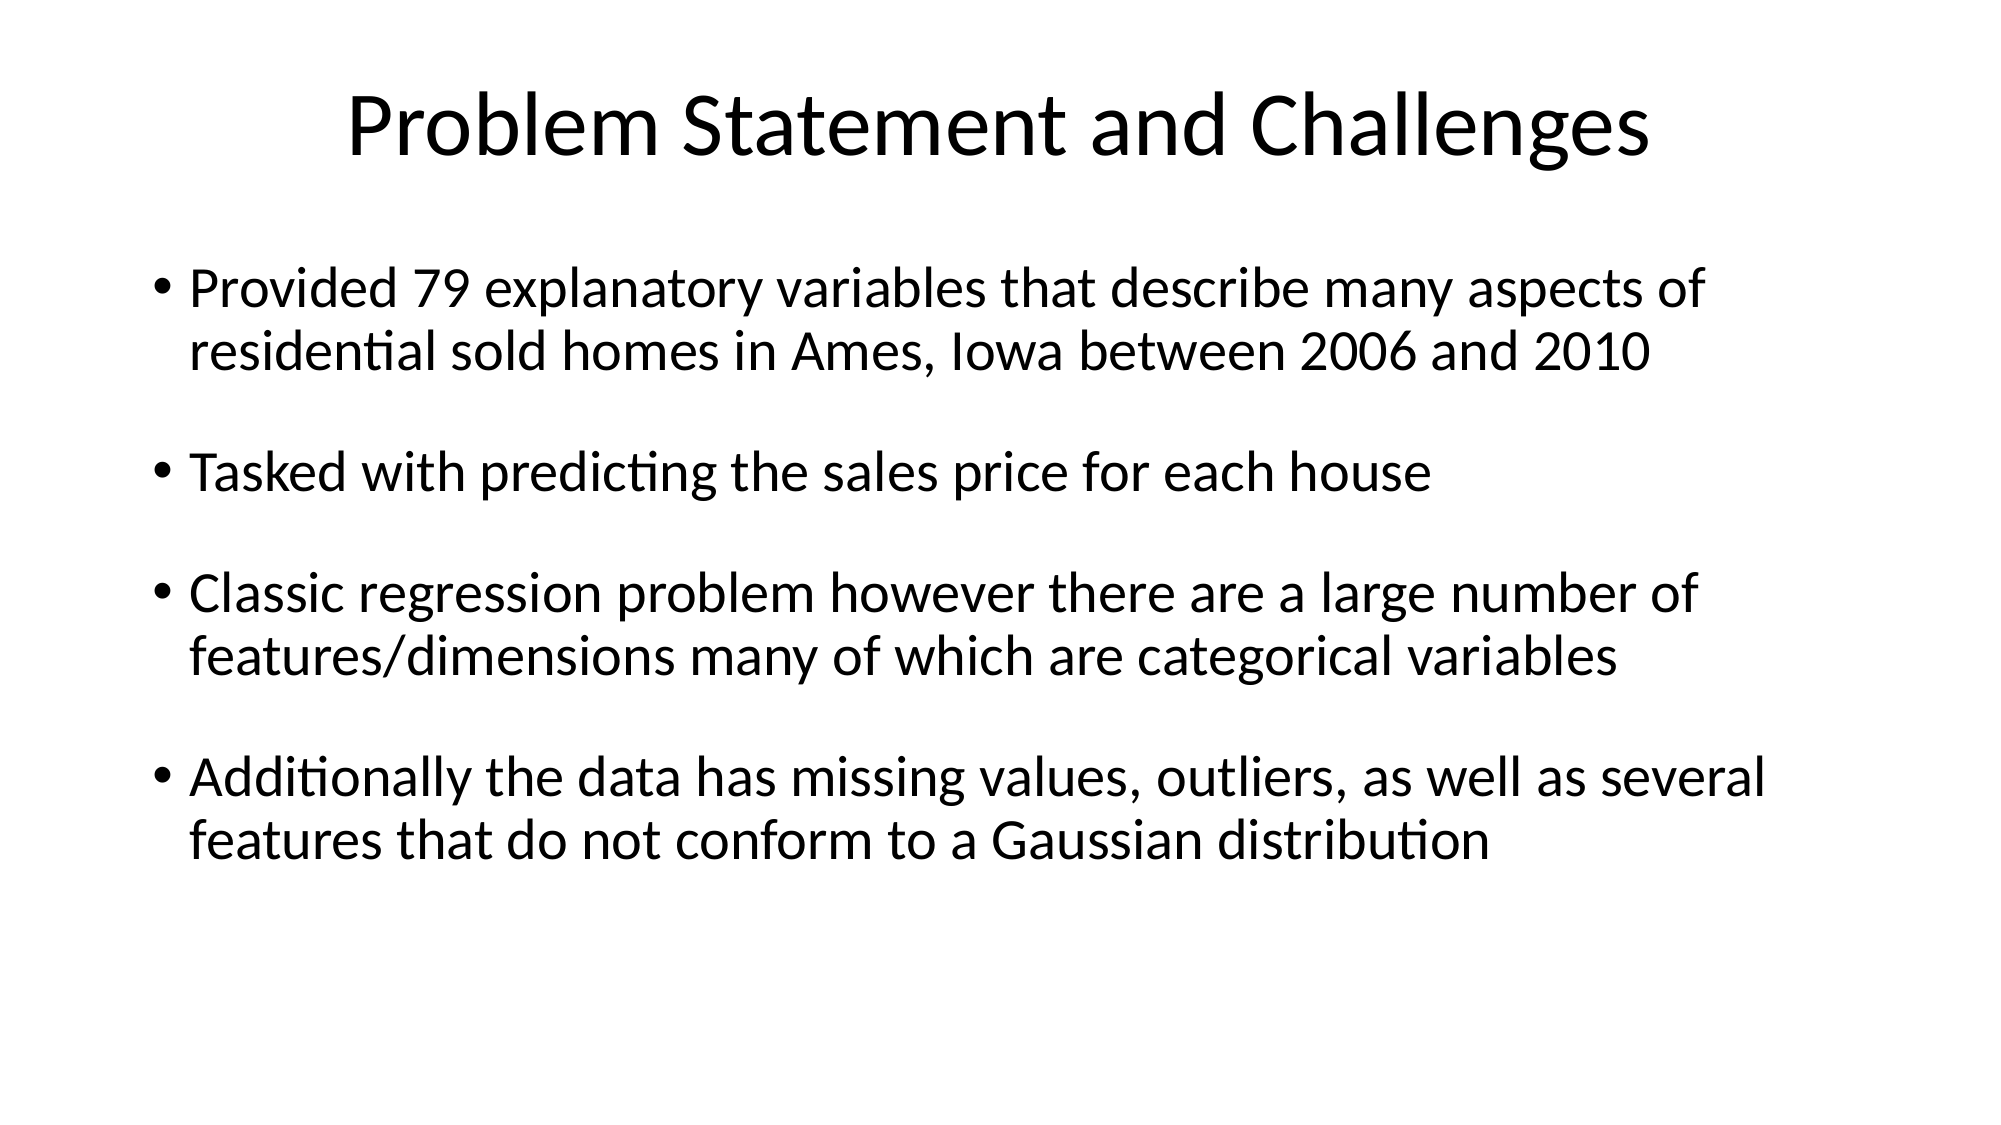

# Problem Statement and Challenges
Provided 79 explanatory variables that describe many aspects of residential sold homes in Ames, Iowa between 2006 and 2010
Tasked with predicting the sales price for each house
Classic regression problem however there are a large number of features/dimensions many of which are categorical variables
Additionally the data has missing values, outliers, as well as several features that do not conform to a Gaussian distribution